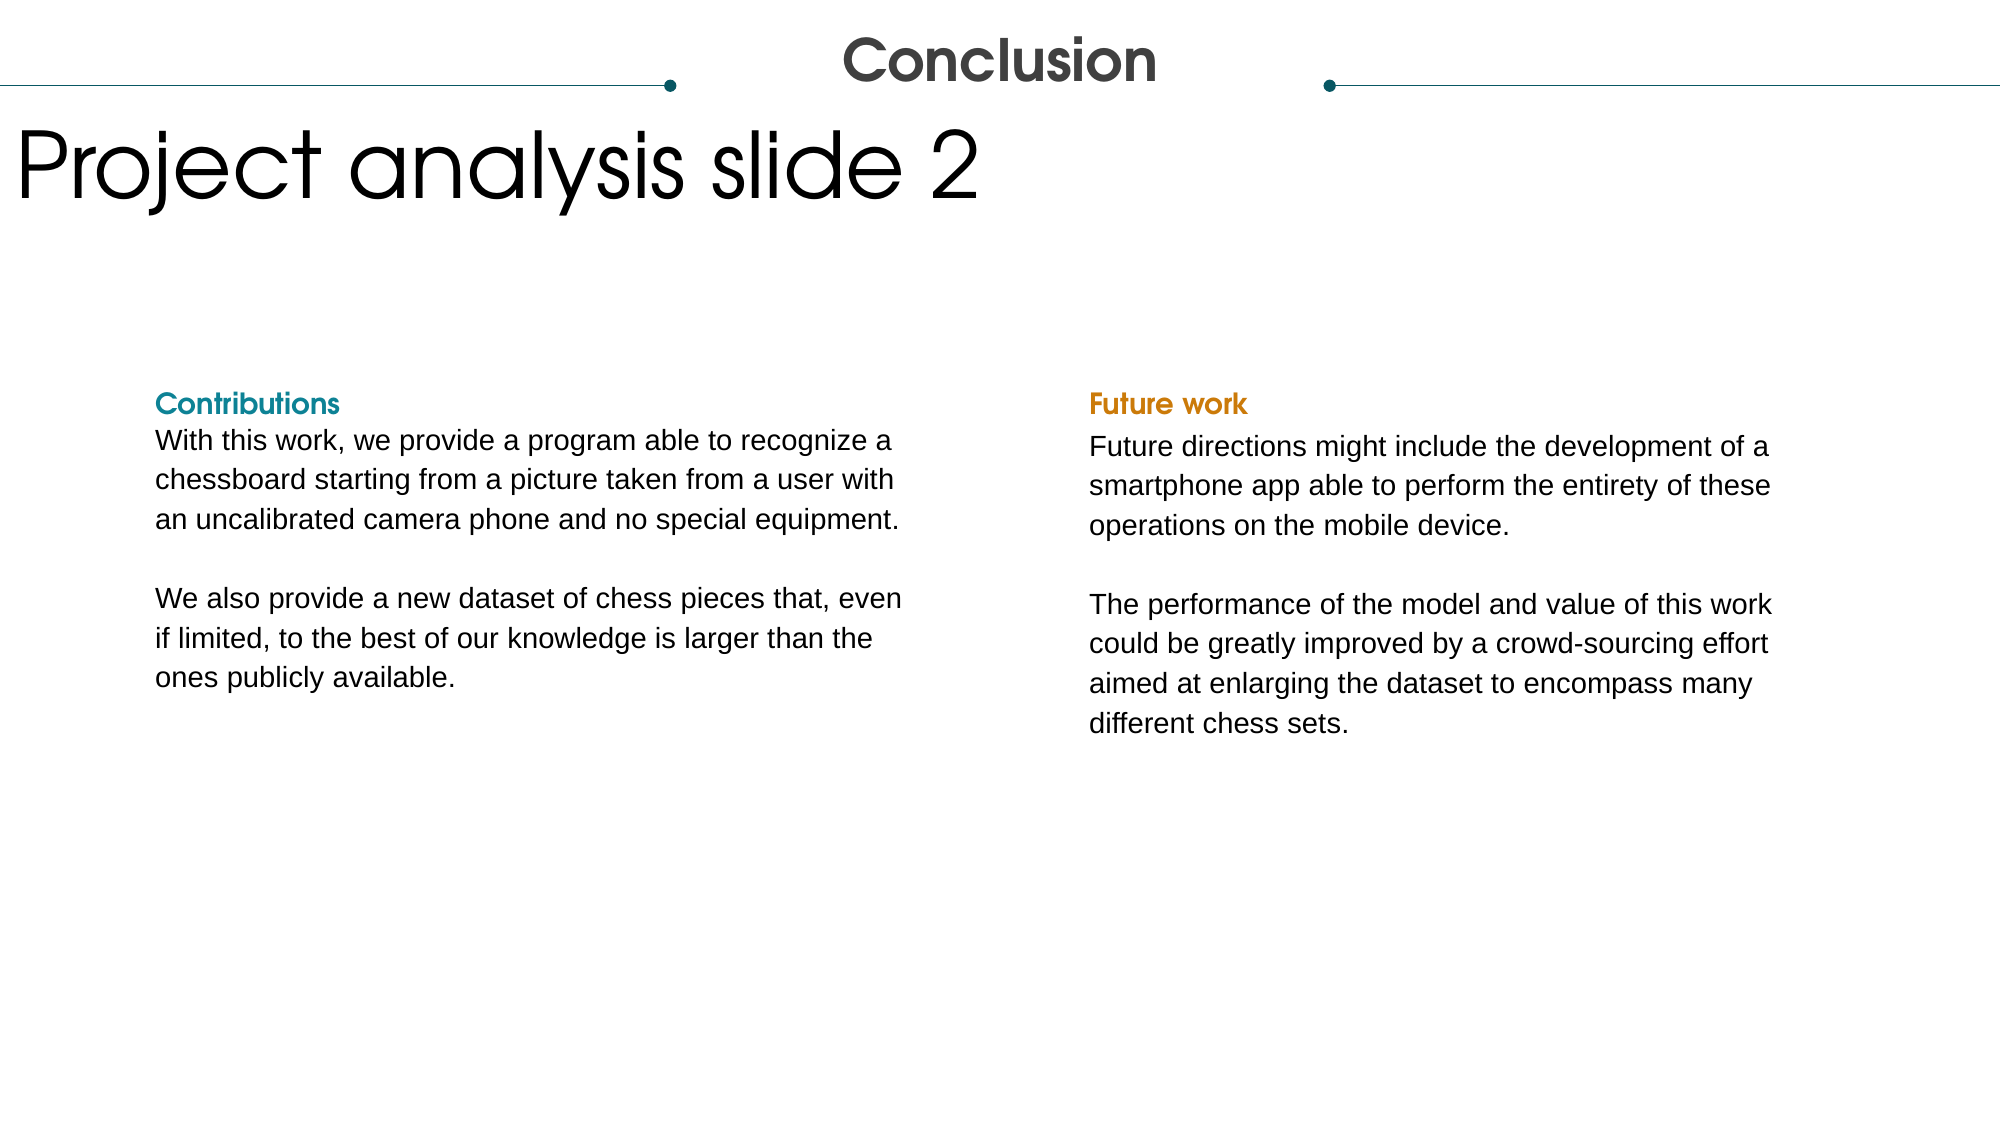

Conclusion
Project analysis slide 2
Contributions
Future work
With this work, we provide a program able to recognize a chessboard starting from a picture taken from a user with an uncalibrated camera phone and no special equipment.

We also provide a new dataset of chess pieces that, even if limited, to the best of our knowledge is larger than the ones publicly available.
Future directions might include the development of a smartphone app able to perform the entirety of these operations on the mobile device.

The performance of the model and value of this work could be greatly improved by a crowd-sourcing effort aimed at enlarging the dataset to encompass many different chess sets.